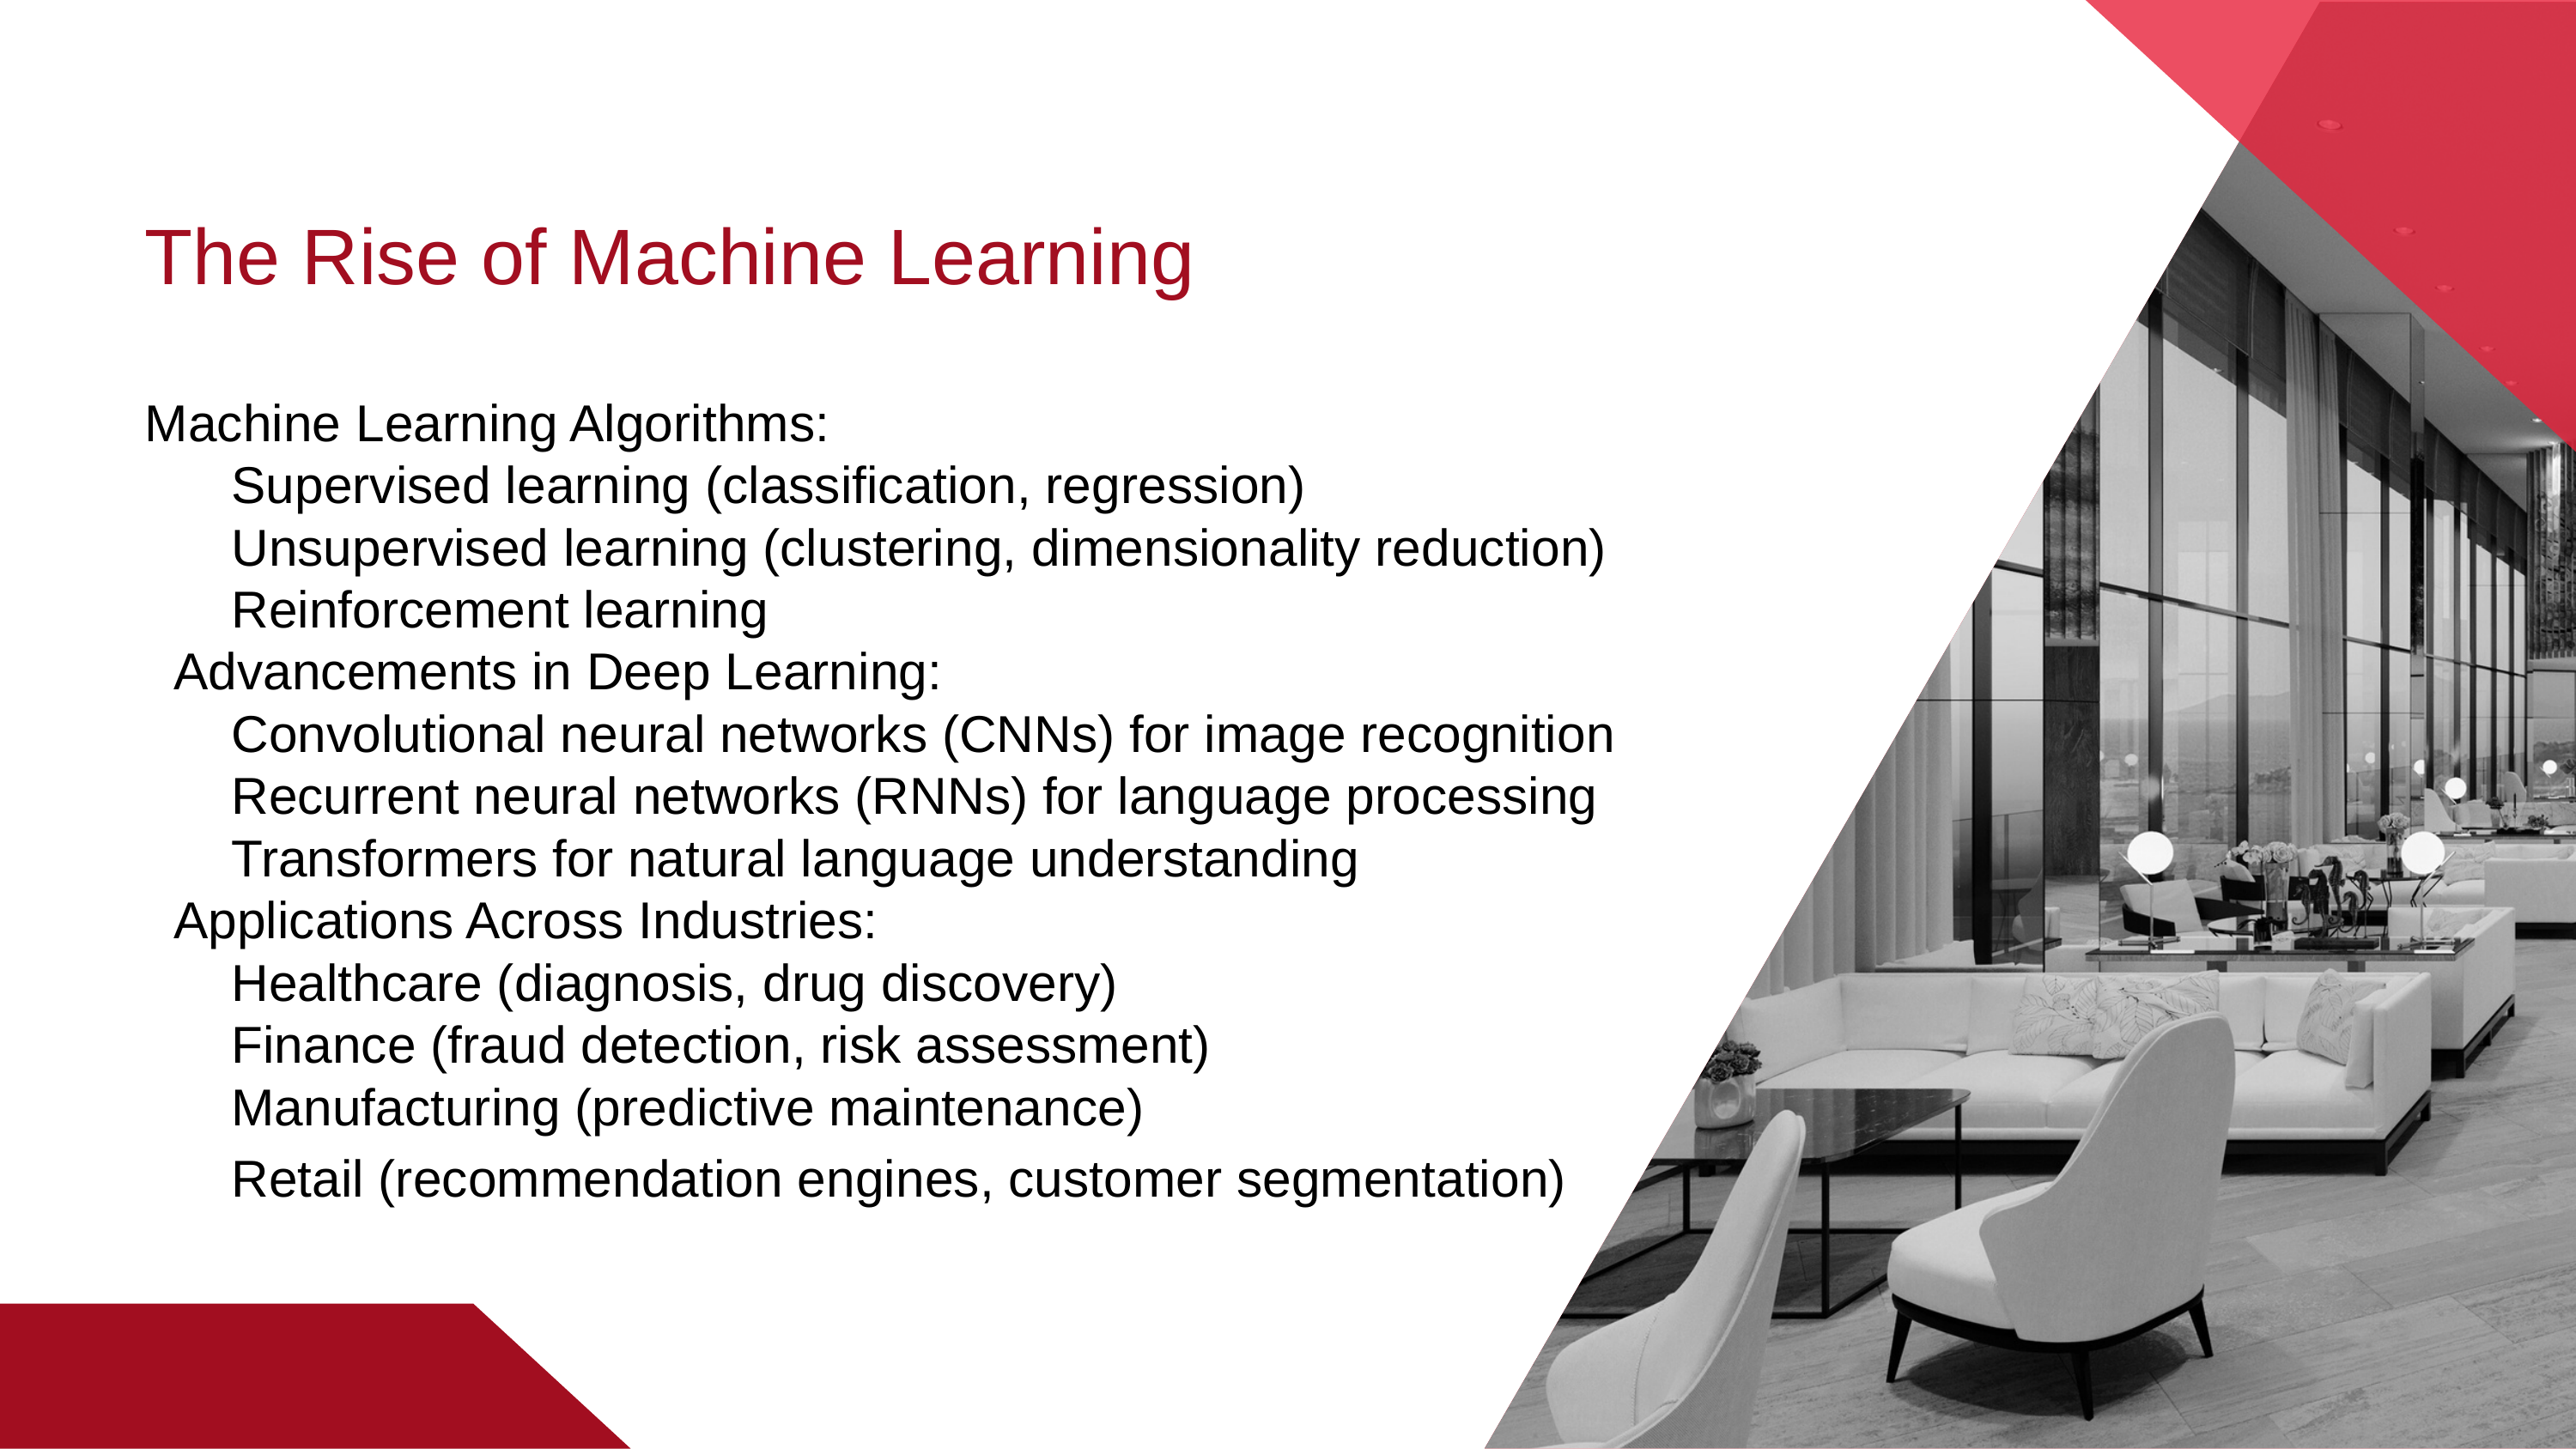

The Rise of Machine Learning
Machine Learning Algorithms:
      Supervised learning (classification, regression)
      Unsupervised learning (clustering, dimensionality reduction)
      Reinforcement learning
  Advancements in Deep Learning:
      Convolutional neural networks (CNNs) for image recognition
      Recurrent neural networks (RNNs) for language processing
      Transformers for natural language understanding
  Applications Across Industries:
      Healthcare (diagnosis, drug discovery)
      Finance (fraud detection, risk assessment)
      Manufacturing (predictive maintenance)
      Retail (recommendation engines, customer segmentation)